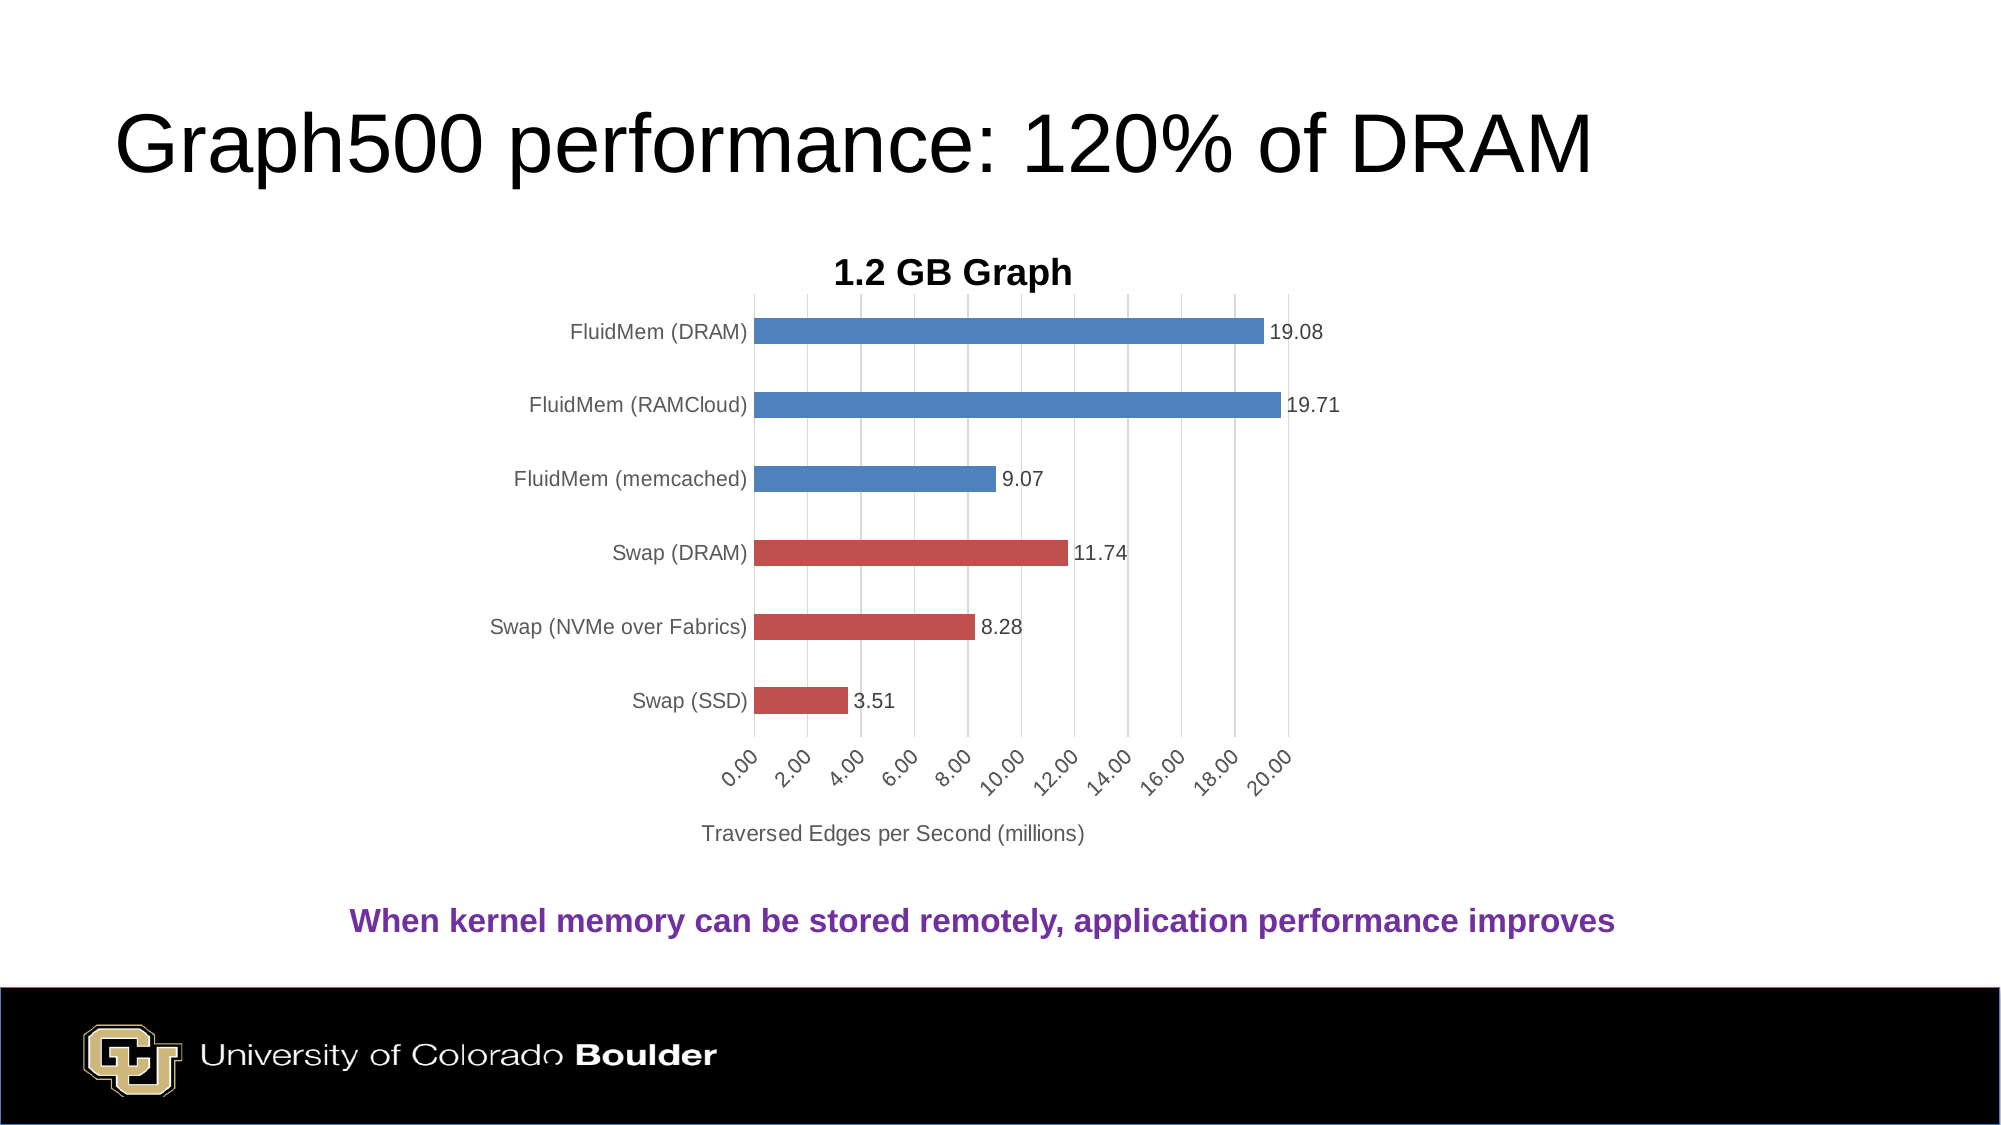

# Graph500 performance: 120% of DRAM
1.2 GB Graph

### Chart

| Category |
|---|

### Chart

| Category |  |
|---|---|
| Swap (SSD) | 3.50661817323759 |
| Swap (NVMe over Fabrics) | 8.27819721472916 |
| Swap (DRAM) | 11.7399274830991 |
| FluidMem (memcached) | 9.07050972389461 |
| FluidMem (RAMCloud) | 19.709372394178402 |
| FluidMem (DRAM) | 19.0823146930911 |
When kernel memory can be stored remotely, application performance improves